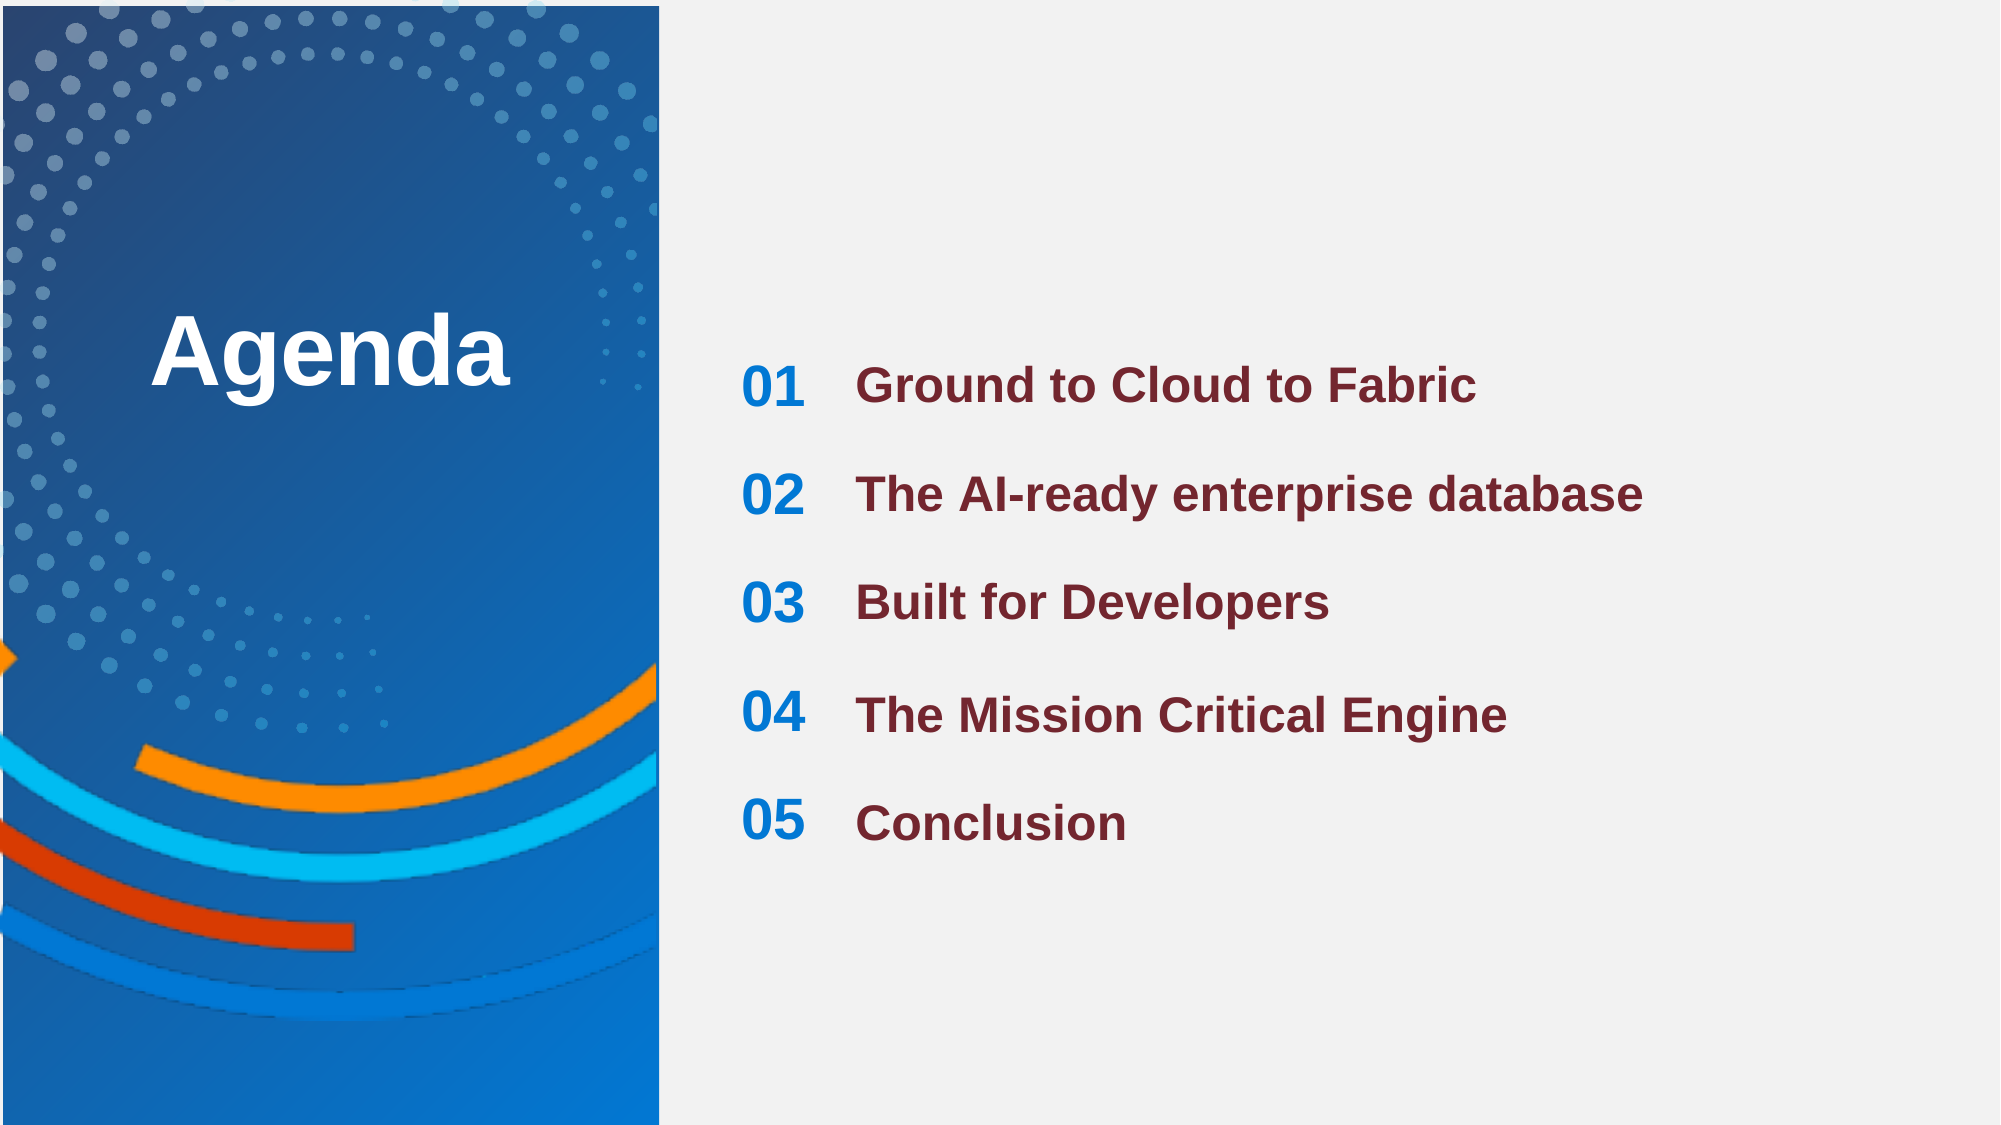

# Agenda
Ground to Cloud to Fabric
01
The AI-ready enterprise database
02
Built for Developers
03
04
The Mission Critical Engine
05
Conclusion